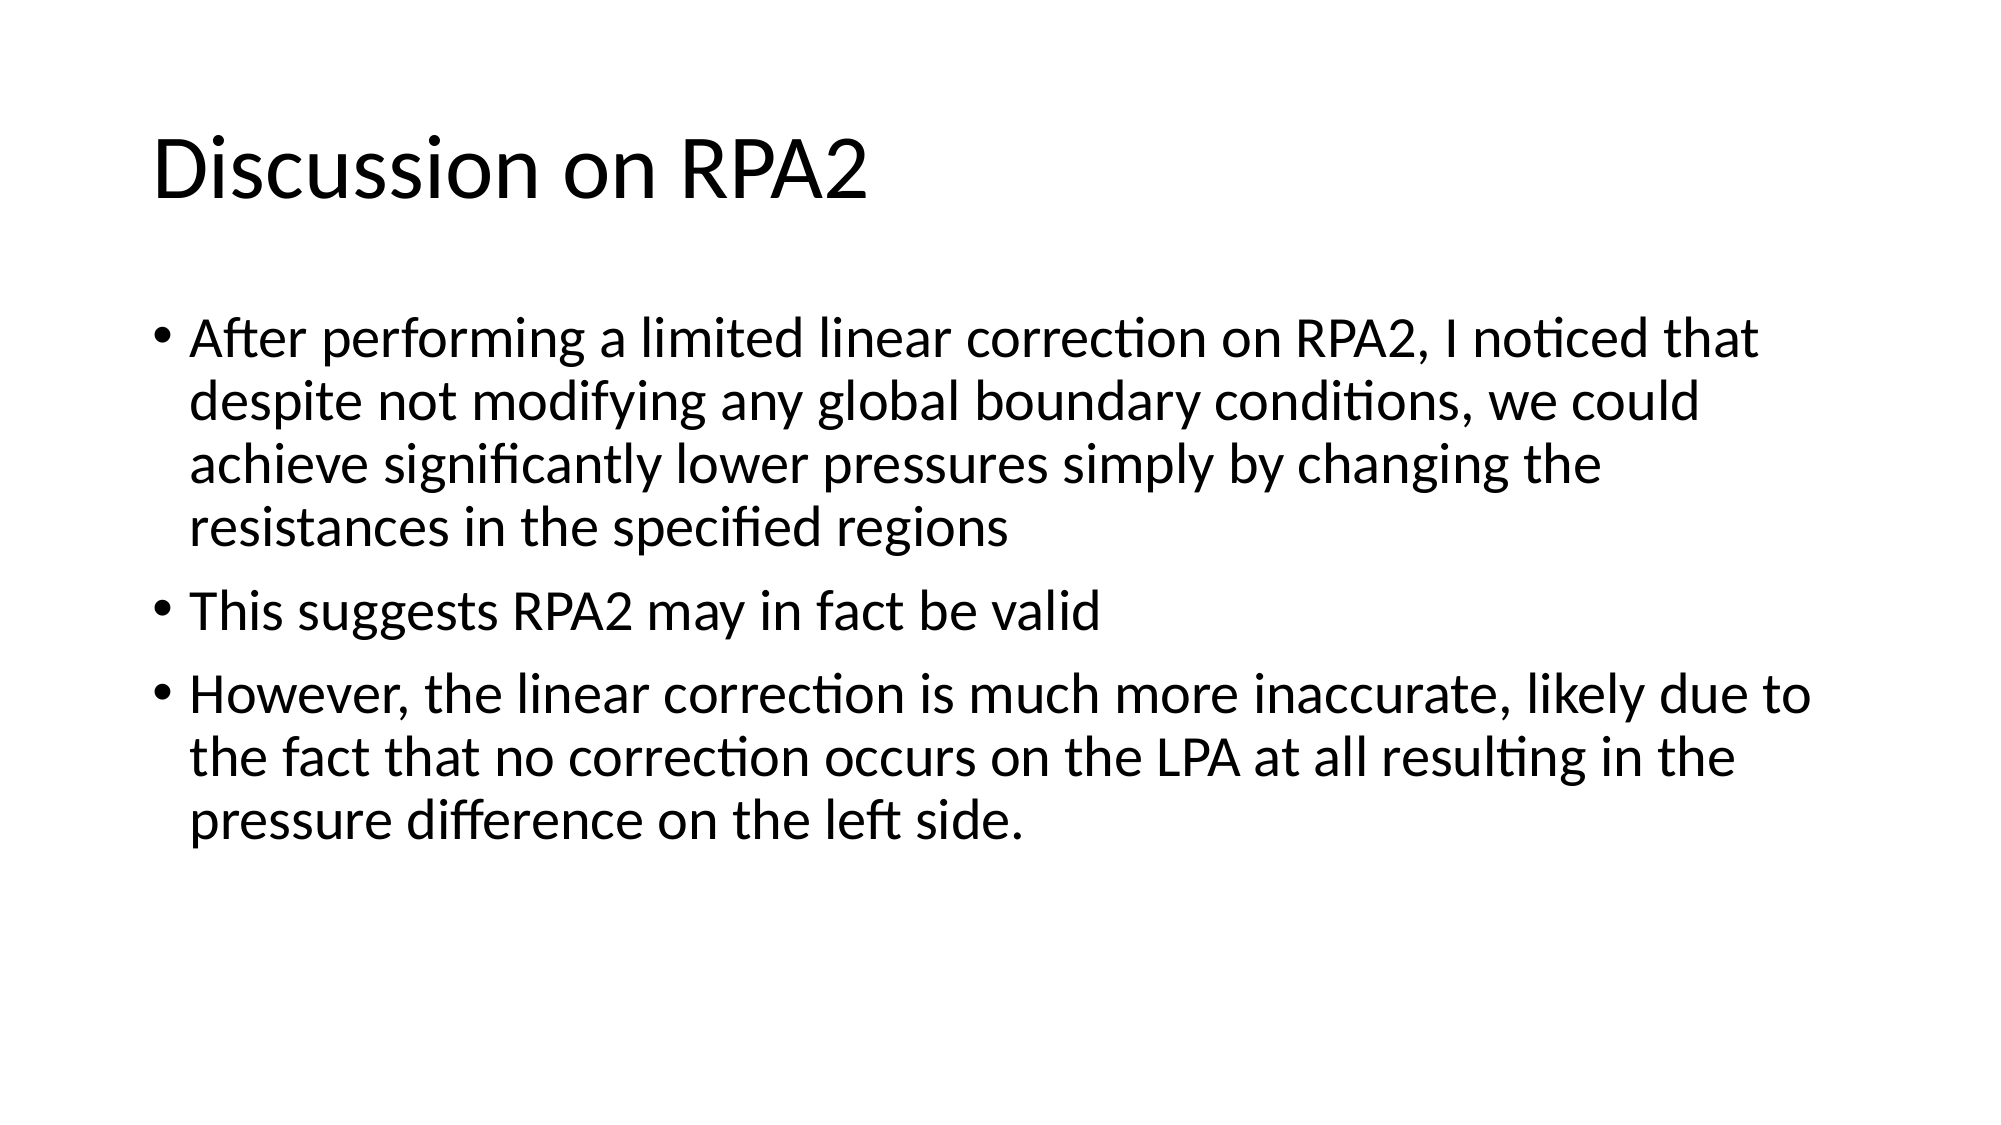

# Discussion on RPA2
After performing a limited linear correction on RPA2, I noticed that despite not modifying any global boundary conditions, we could achieve significantly lower pressures simply by changing the resistances in the specified regions
This suggests RPA2 may in fact be valid
However, the linear correction is much more inaccurate, likely due to the fact that no correction occurs on the LPA at all resulting in the pressure difference on the left side.